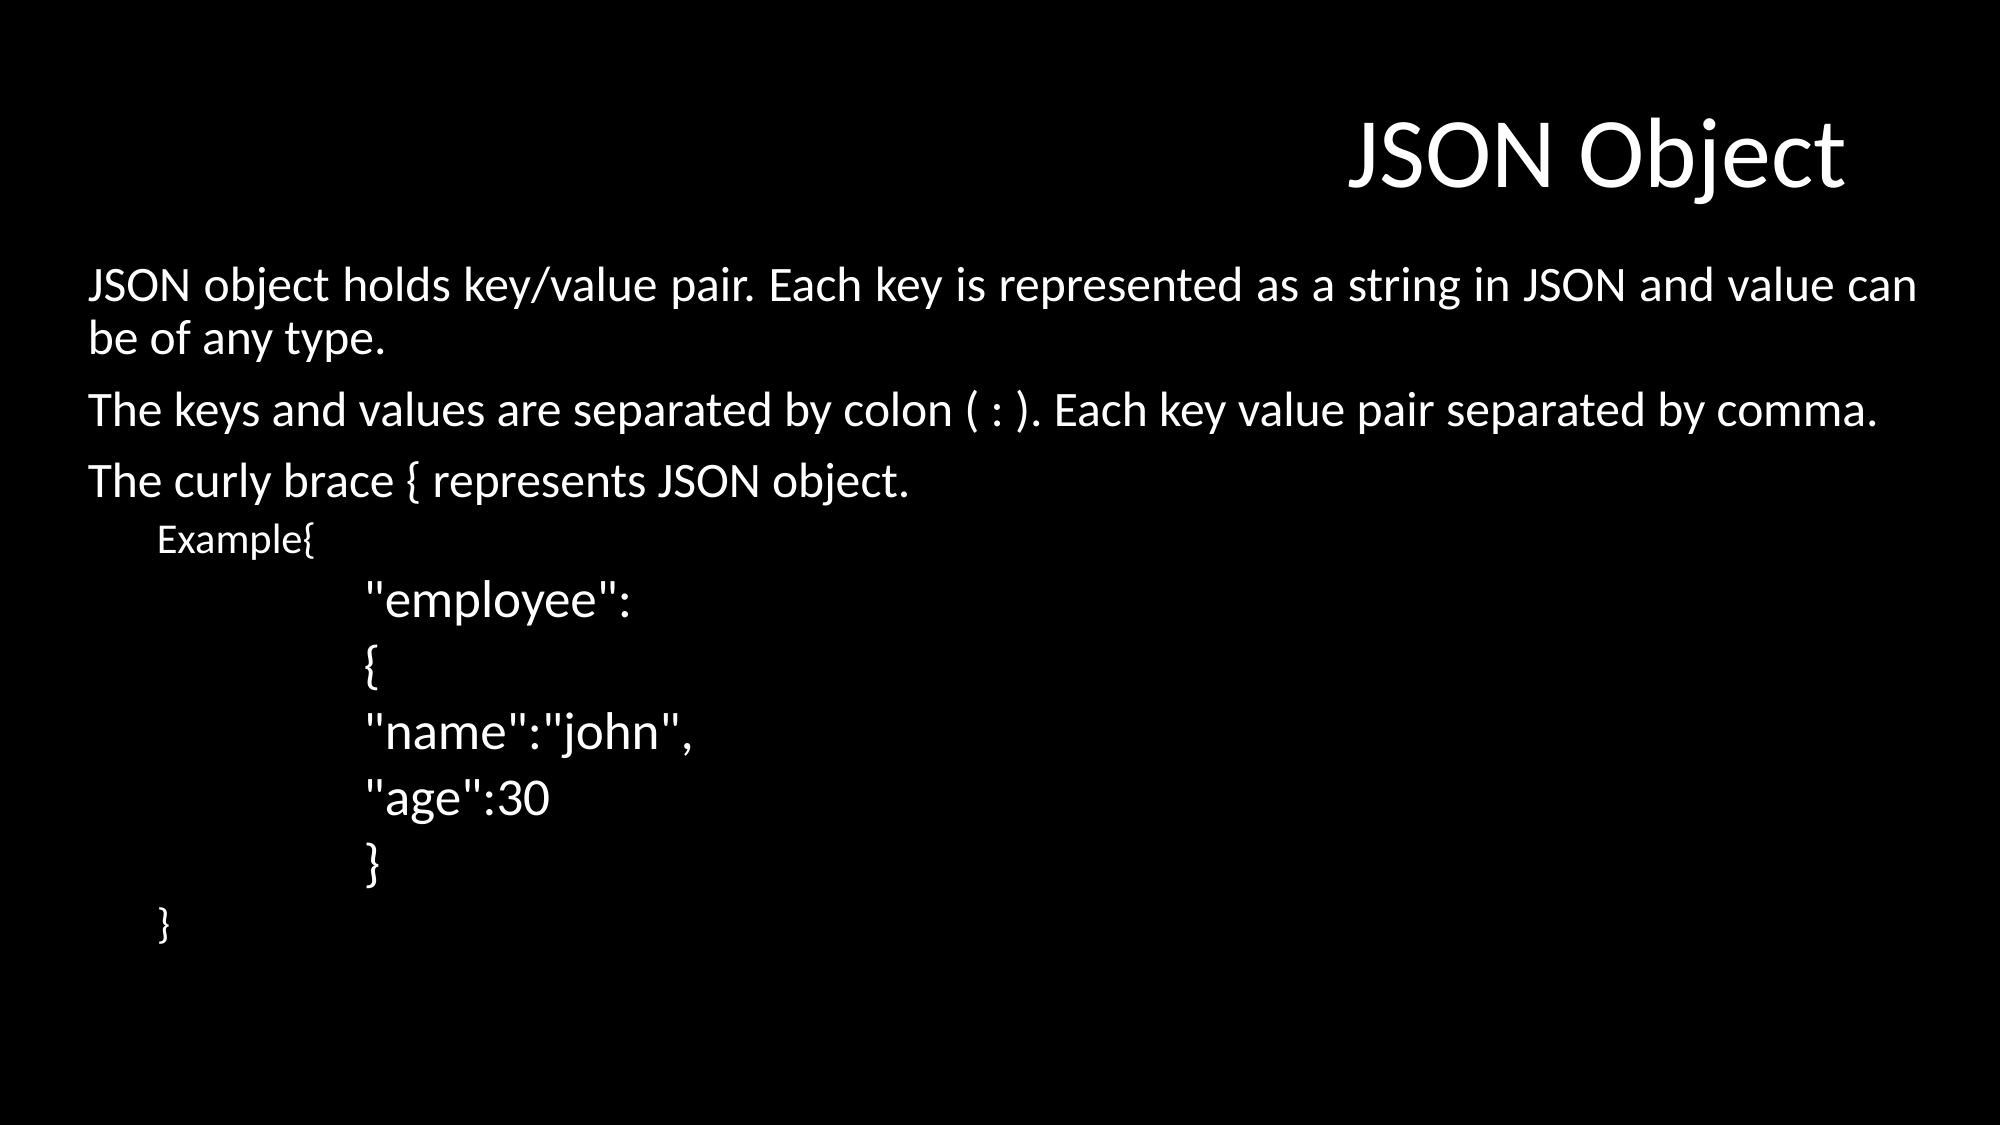

# JSON Object
JSON object holds key/value pair. Each key is represented as a string in JSON and value can be of any type.
The keys and values are separated by colon ( : ). Each key value pair separated by comma.
The curly brace { represents JSON object.
Example{
"employee":
{
"name":"john",
"age":30
}
	}